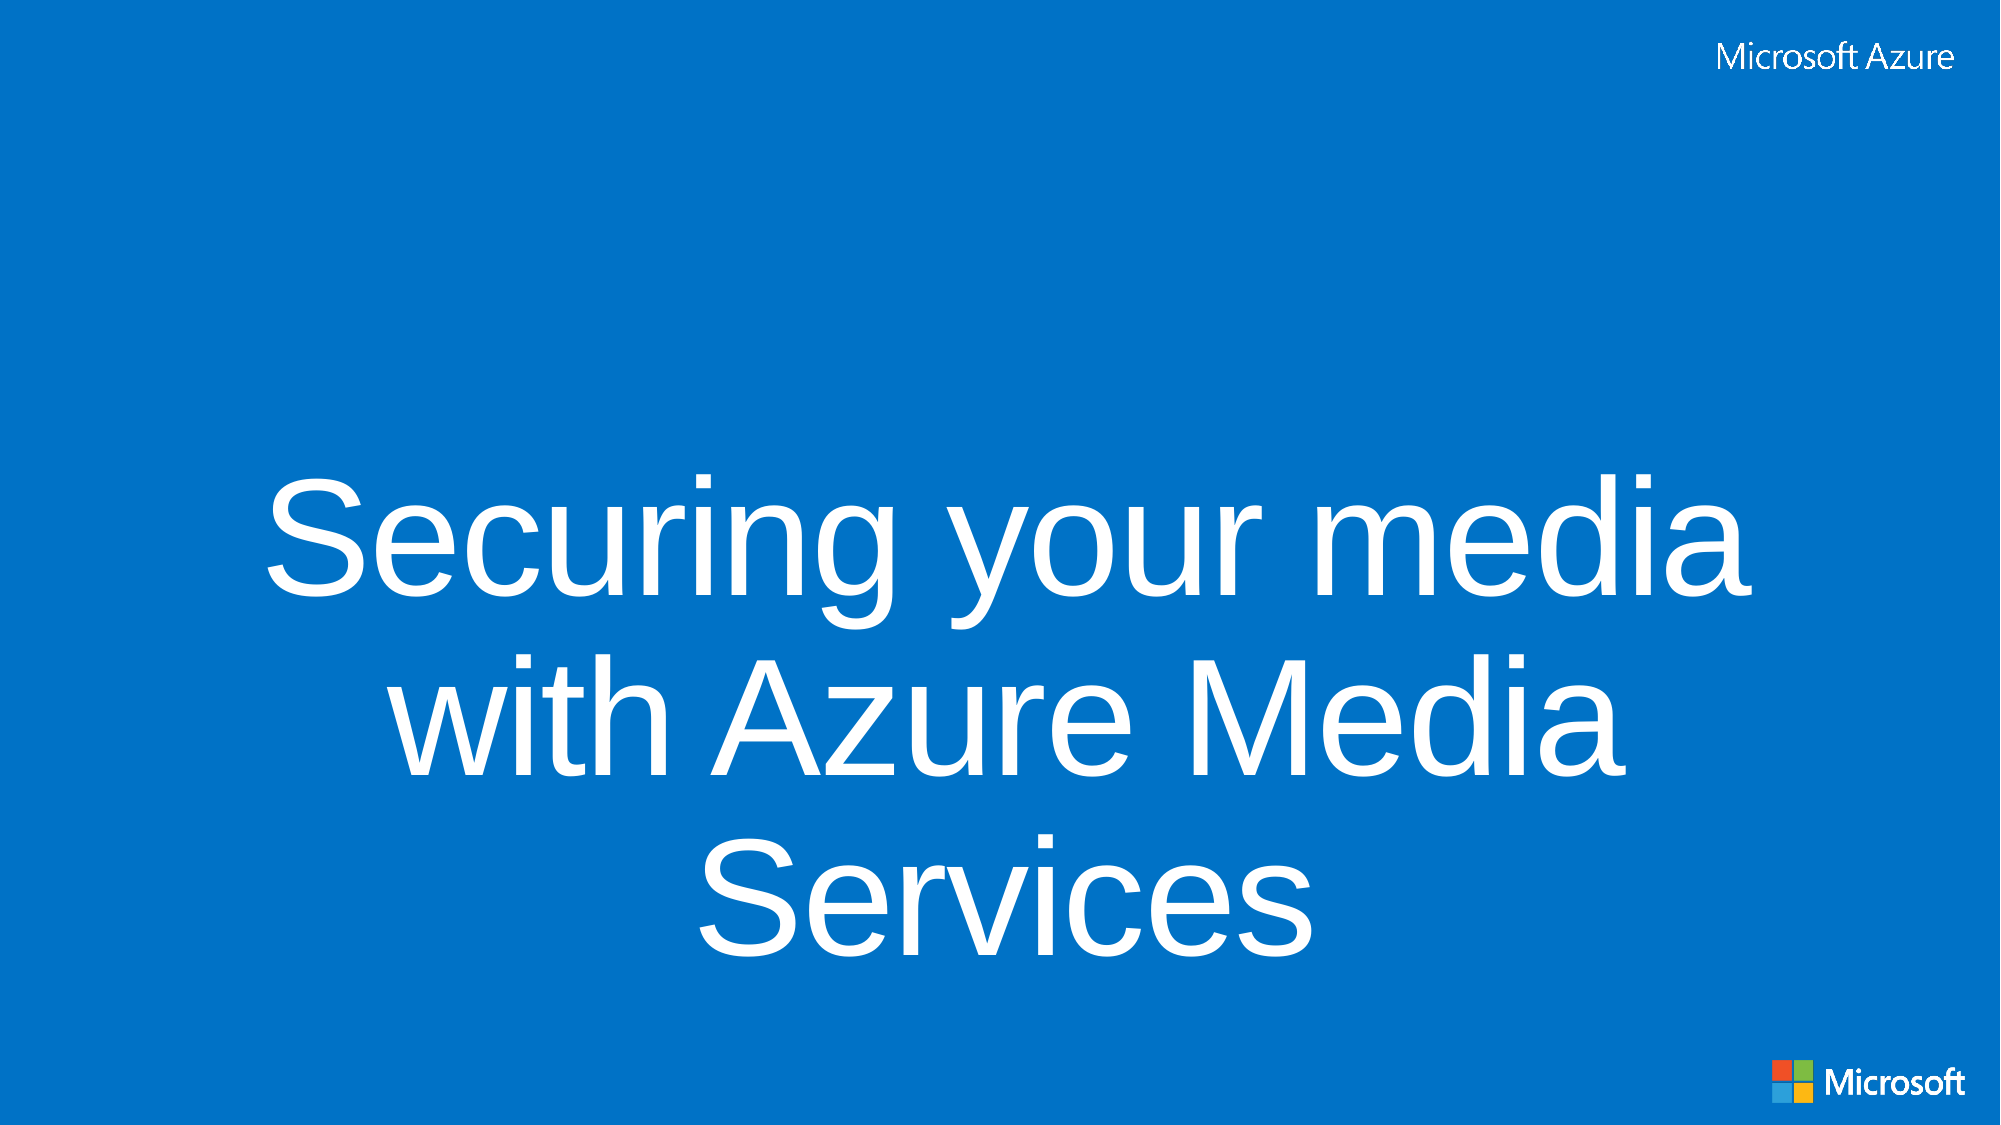

# Securing your media with Azure Media Services